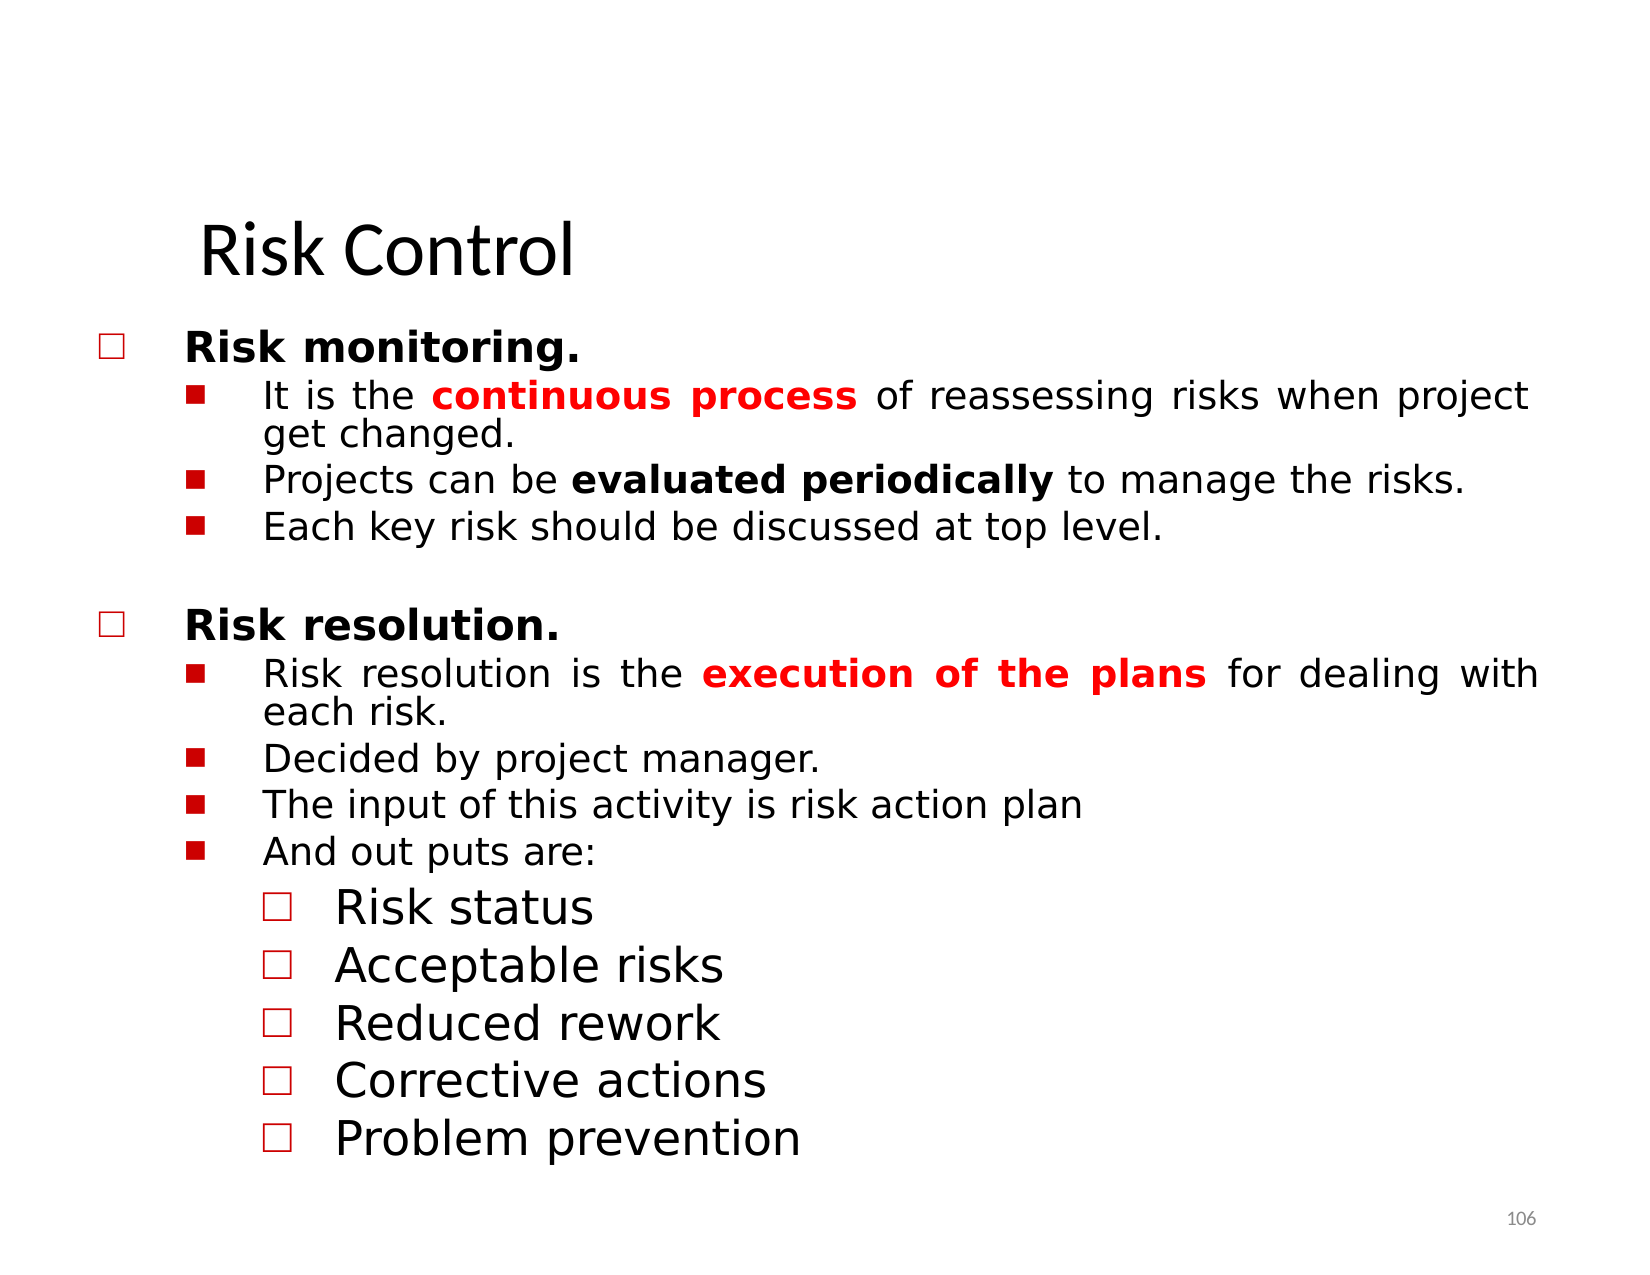

# Risk Control
Risk monitoring.
It is the continuous process of reassessing risks when project get changed.
Projects can be evaluated periodically to manage the risks.
Each key risk should be discussed at top level.

Risk resolution.
Risk resolution is the execution of the plans for dealing with each risk.
Decided by project manager.
The input of this activity is risk action plan
And out puts are:
Risk status
Acceptable risks
Reduced rework
Corrective actions
Problem prevention
106